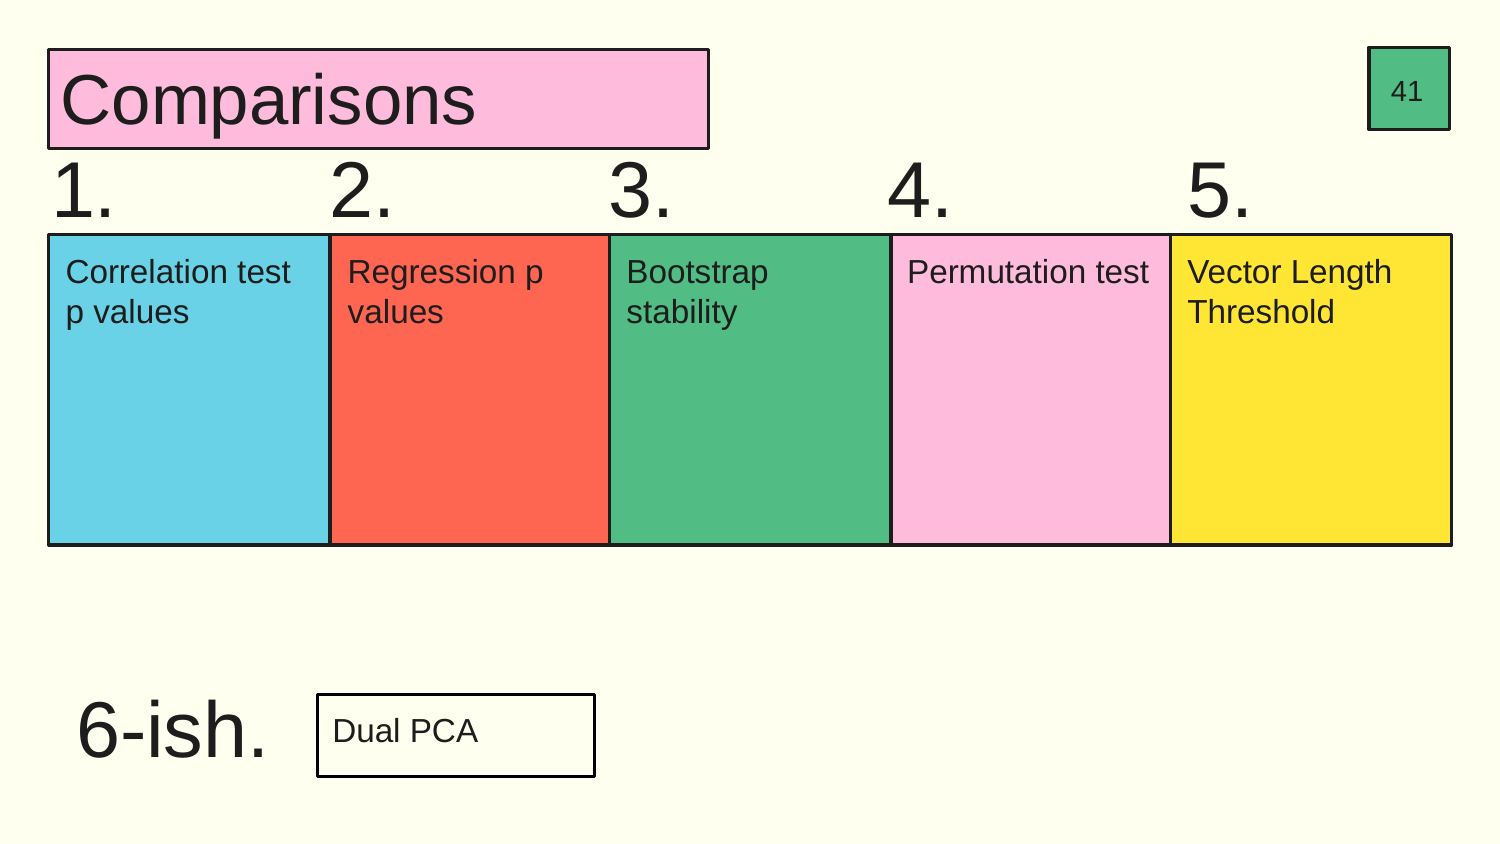

41
# Comparisons
1.
2.
3.
4.
5.
Correlation test p values
Regression p values
Bootstrap stability
Permutation test
Vector Length Threshold
6-ish.
Dual PCA